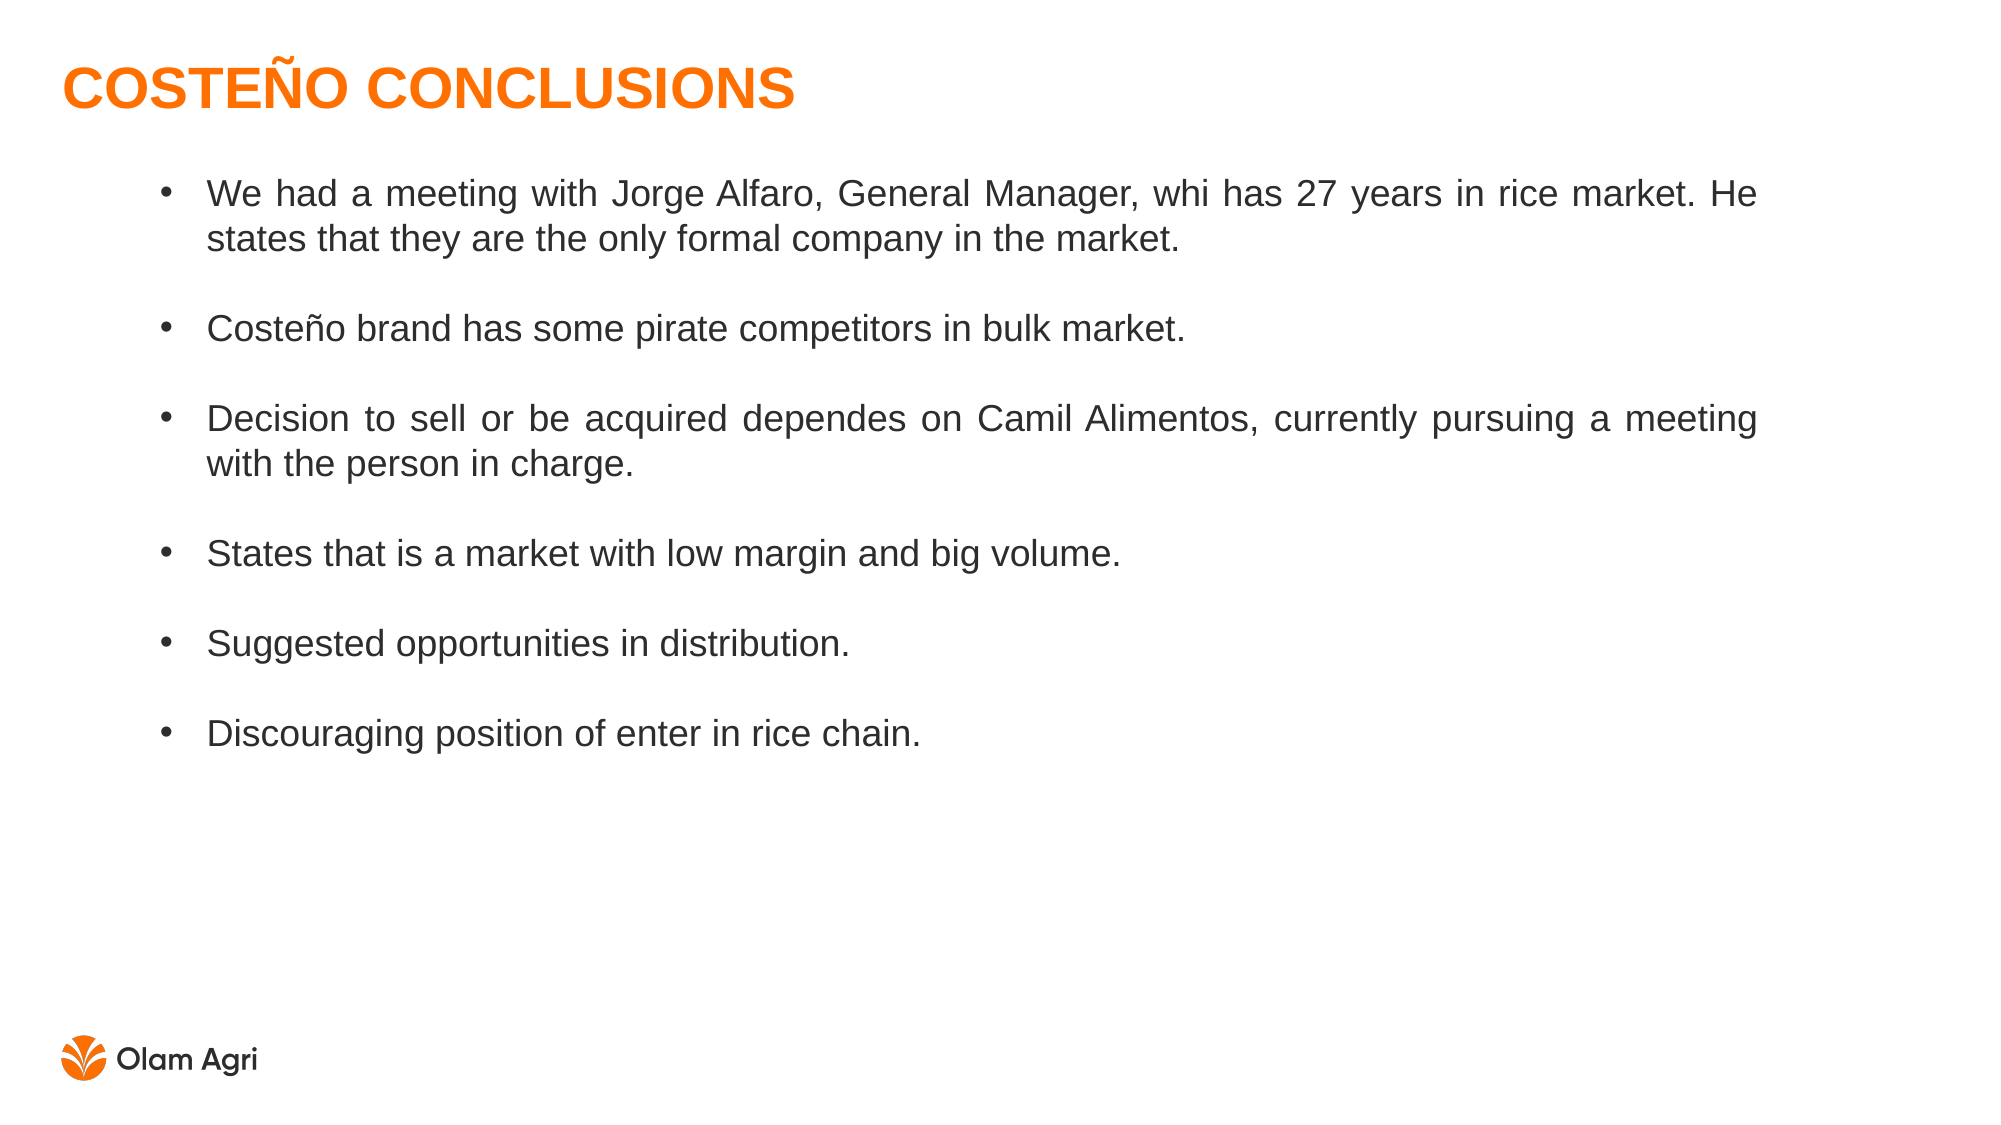

COSTEÑO CONCLUSIONS
We had a meeting with Jorge Alfaro, General Manager, whi has 27 years in rice market. He states that they are the only formal company in the market.

Costeño brand has some pirate competitors in bulk market.

Decision to sell or be acquired dependes on Camil Alimentos, currently pursuing a meeting with the person in charge.

States that is a market with low margin and big volume.

Suggested opportunities in distribution.

Discouraging position of enter in rice chain.